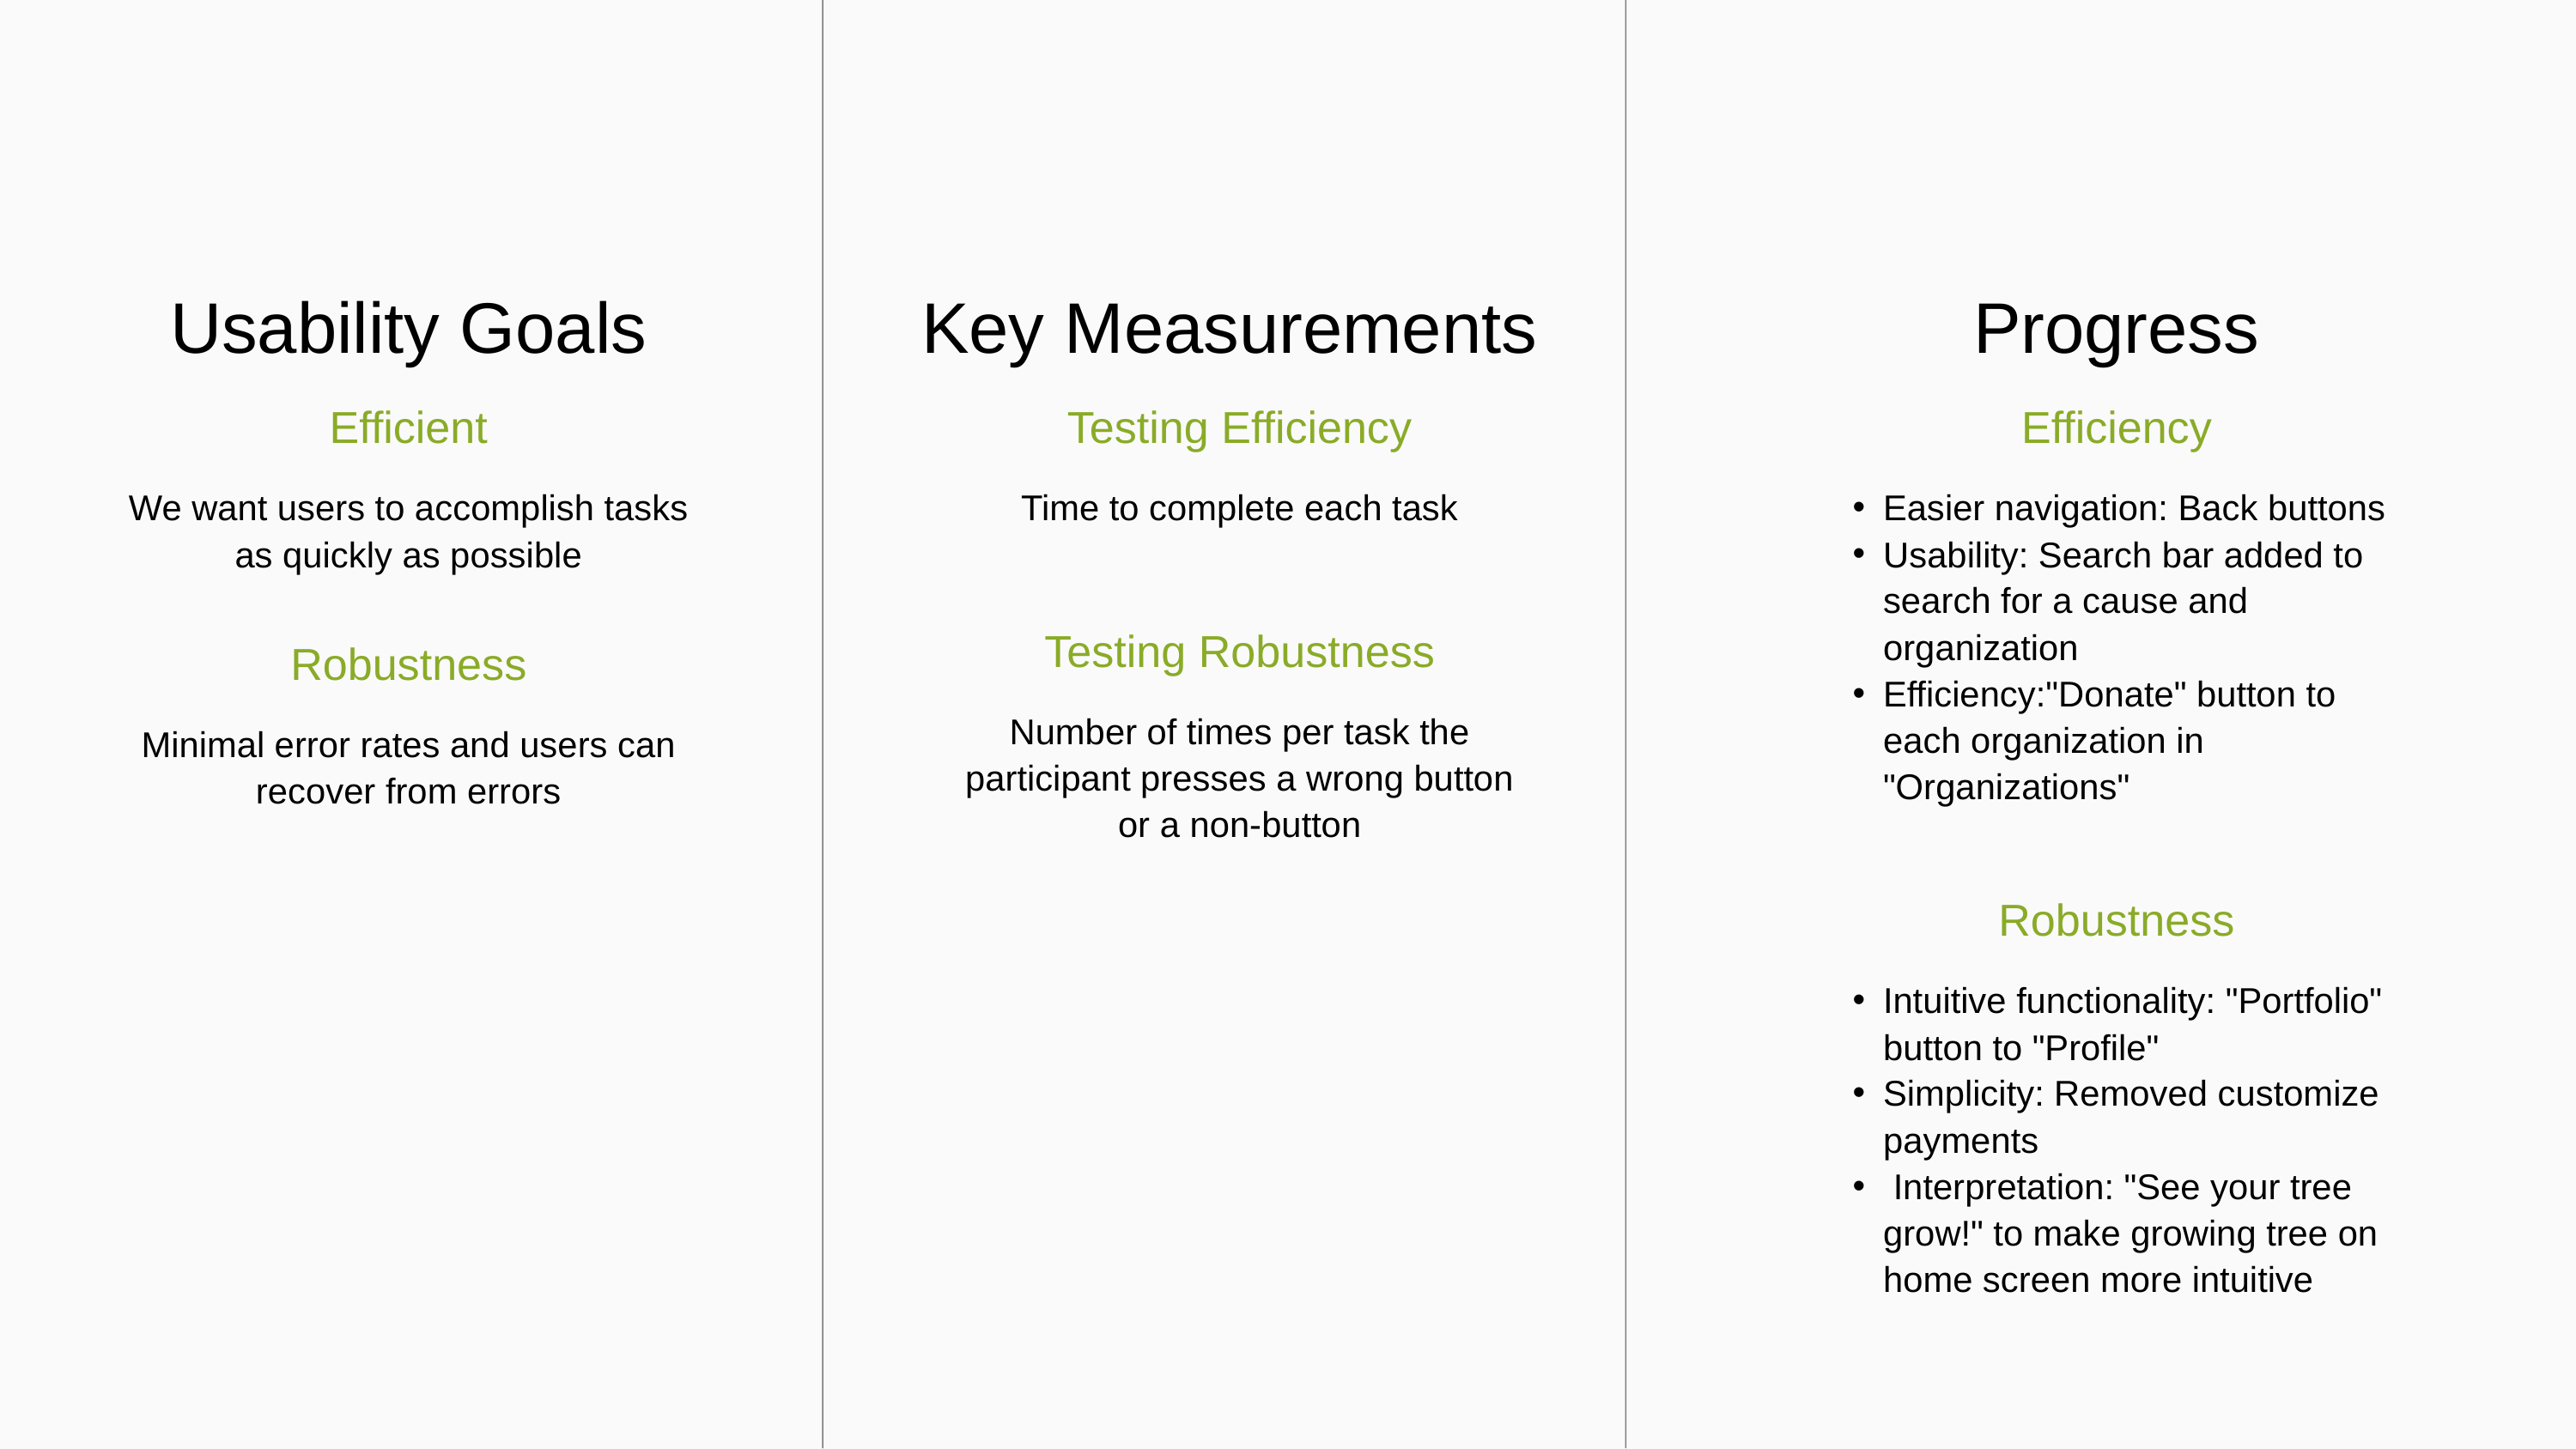

Usability Goals
Efficient
We want users to accomplish tasks as quickly as possible

Key Measurements
Testing Efficiency
Time to complete each task

Progress

Efficiency
Easier navigation: Back buttons
Usability: Search bar added to search for a cause and organization
Efficiency:"Donate" button to each organization in "Organizations"

Testing Robustness
Number of times per task the participant presses a wrong button or a non-button

Robustness
Minimal error rates and users can recover from errors

Robustness
Intuitive functionality: "Portfolio" button to "Profile"
Simplicity: Removed customize payments
 Interpretation: "See your tree grow!" to make growing tree on home screen more intuitive